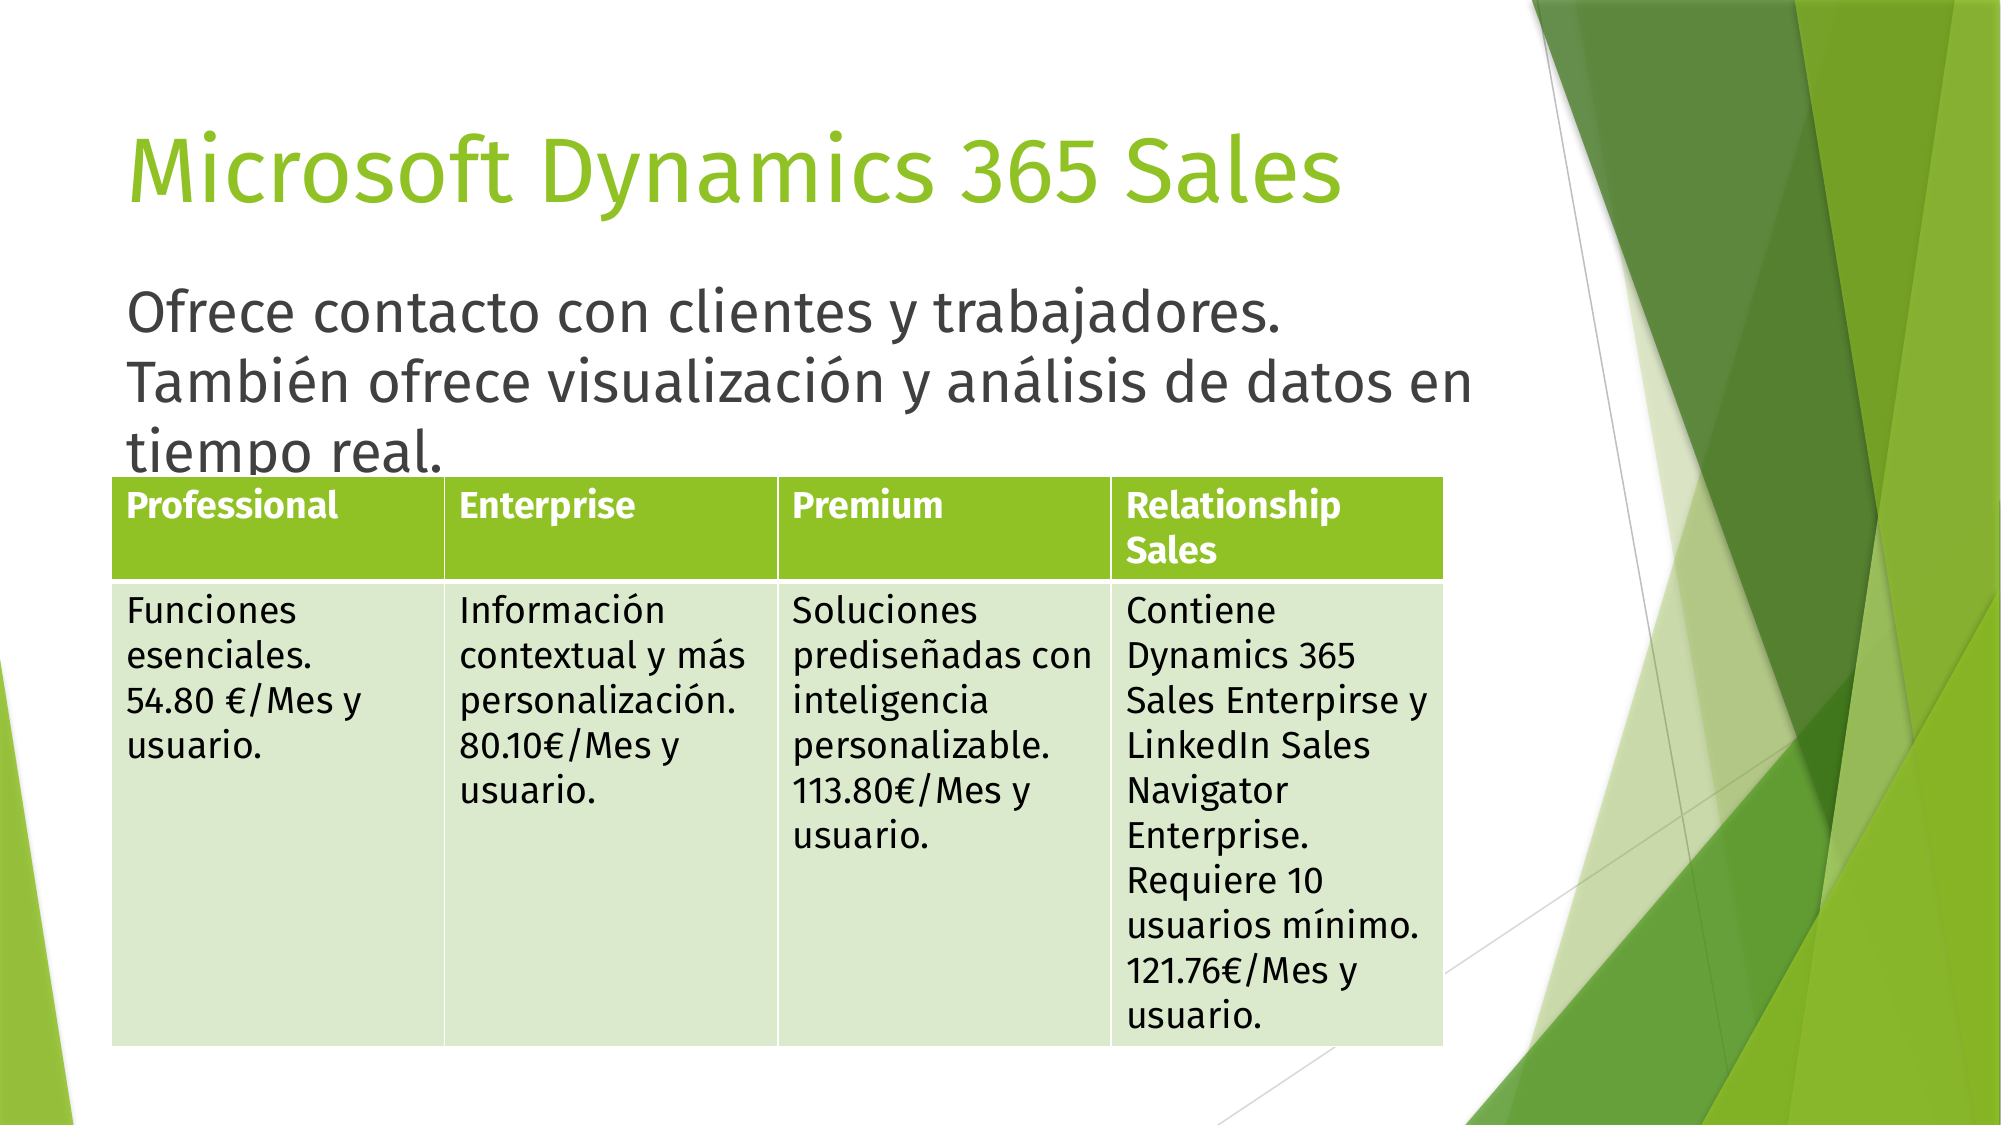

# Microsoft Dynamics 365 Sales
Ofrece contacto con clientes y trabajadores. También ofrece visualización y análisis de datos en tiempo real.
| Professional | Enterprise | Premium | Relationship Sales |
| --- | --- | --- | --- |
| Funciones esenciales. 54.80 €/Mes y usuario. | Información contextual y más personalización. 80.10€/Mes y usuario. | Soluciones prediseñadas con inteligencia personalizable. 113.80€/Mes y usuario. | Contiene Dynamics 365 Sales Enterpirse y LinkedIn Sales Navigator Enterprise. Requiere 10 usuarios mínimo. 121.76€/Mes y usuario. |